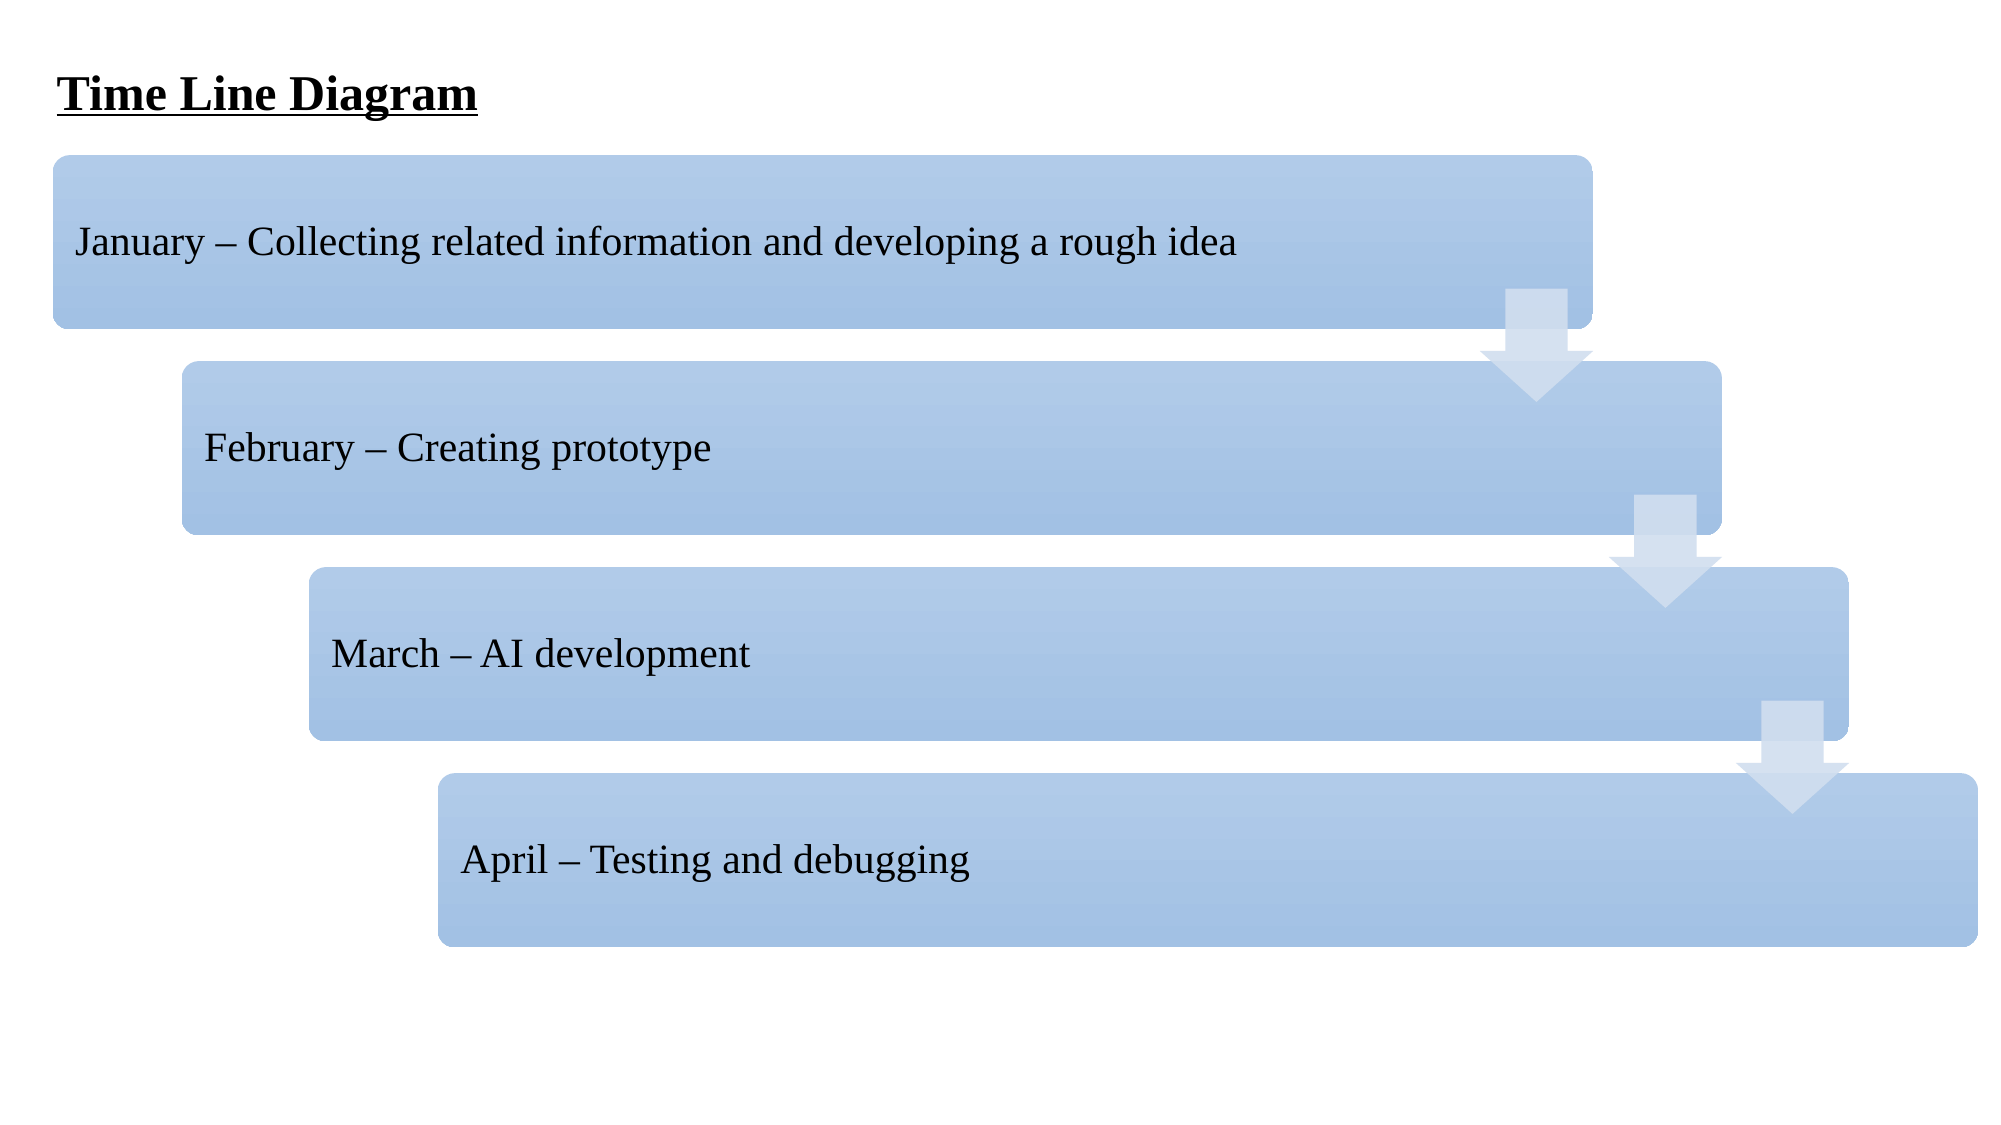

# Time Line Diagram
January – Collecting related information and developing a rough idea
February – Creating prototype
March – AI development
April – Testing and debugging